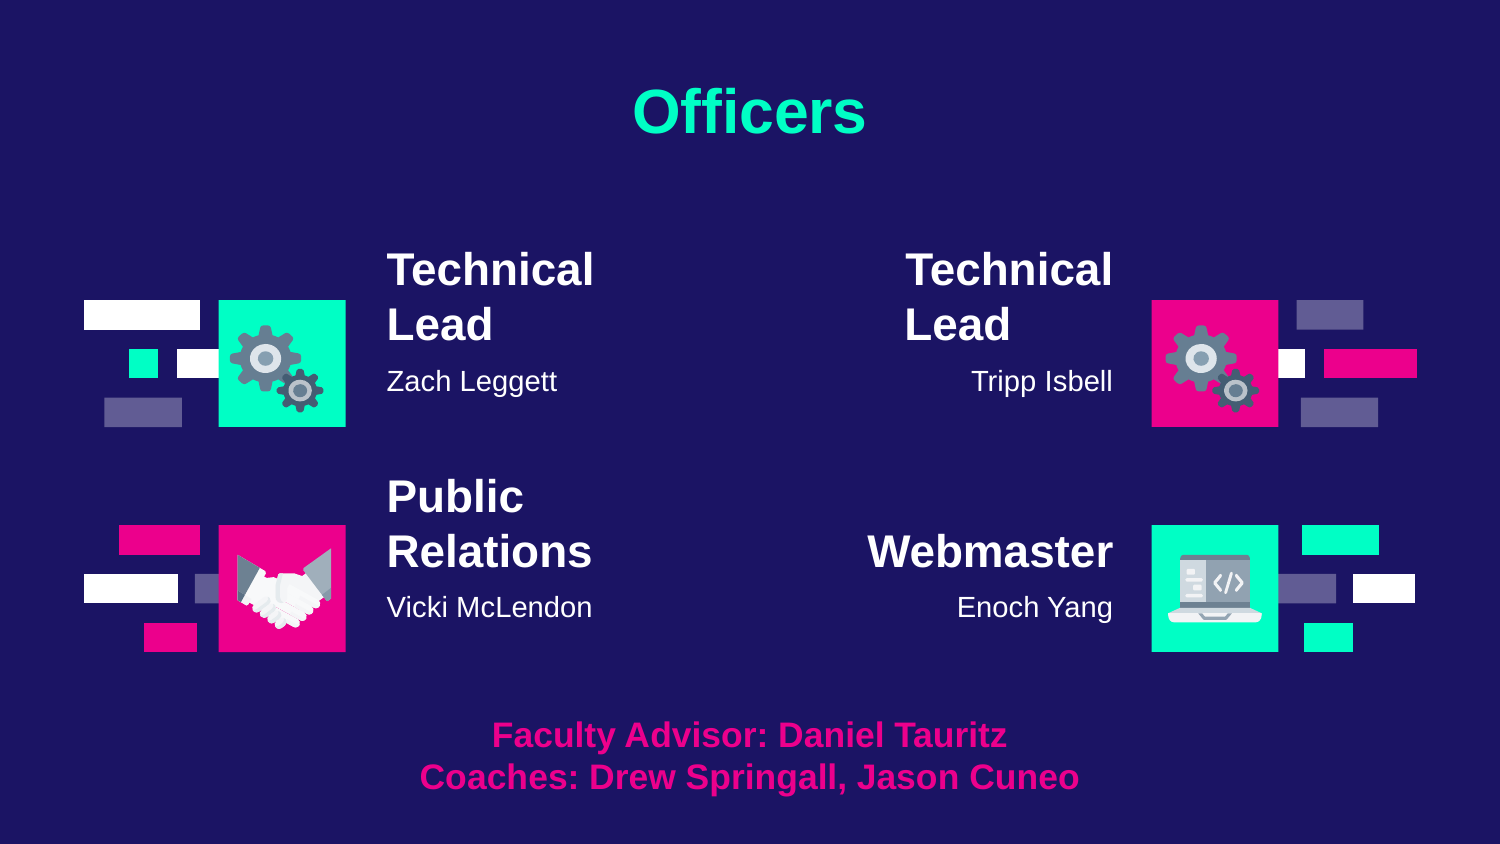

Officers
# Technical Lead
Technical Lead

Zach Leggett

Tripp Isbell

Public Relations
Webmaster

Vicki McLendon
Enoch Yang

Faculty Advisor: Daniel Tauritz
Coaches: Drew Springall, Jason Cuneo